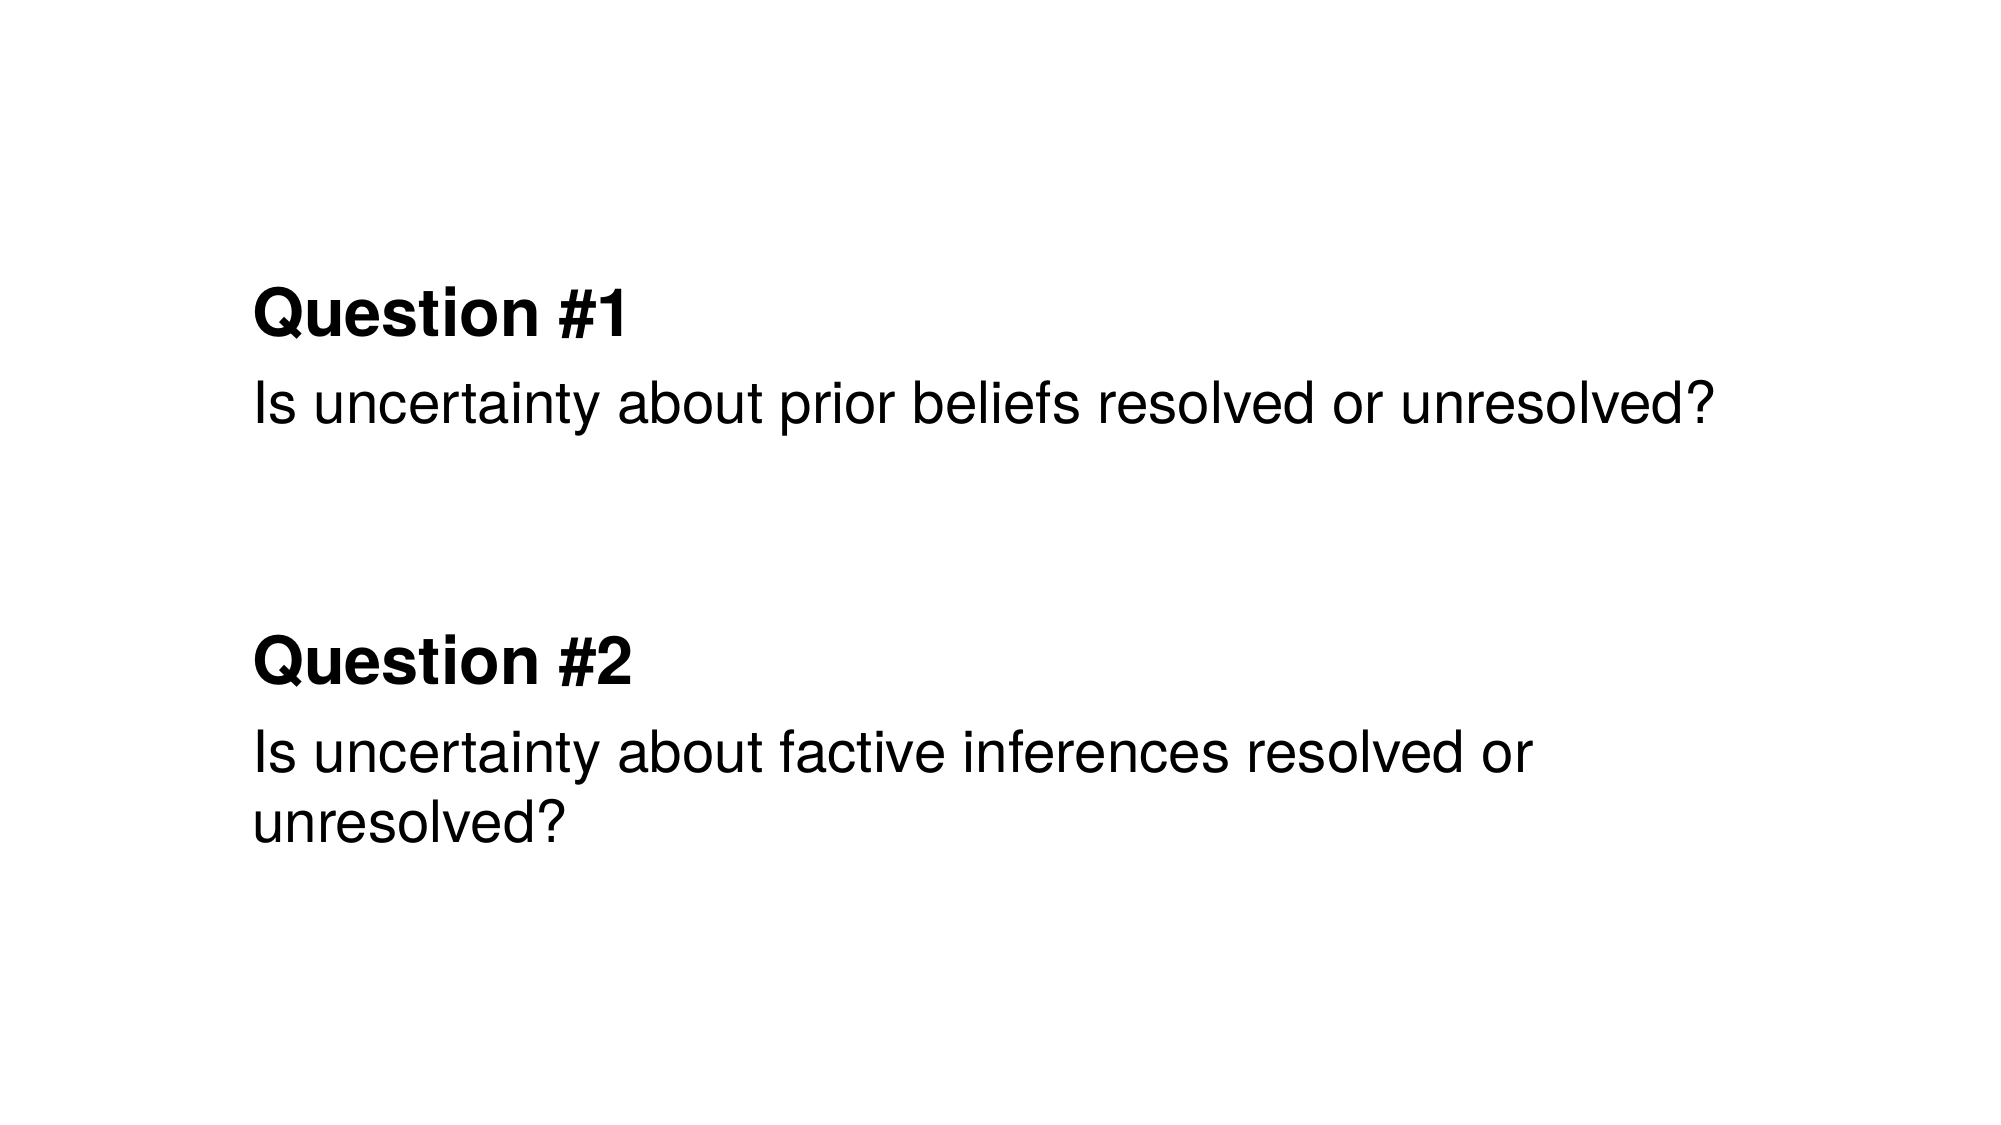

Question #1
Is uncertainty about prior beliefs resolved or unresolved?

Question #2
Is uncertainty about factive inferences resolved or unresolved?